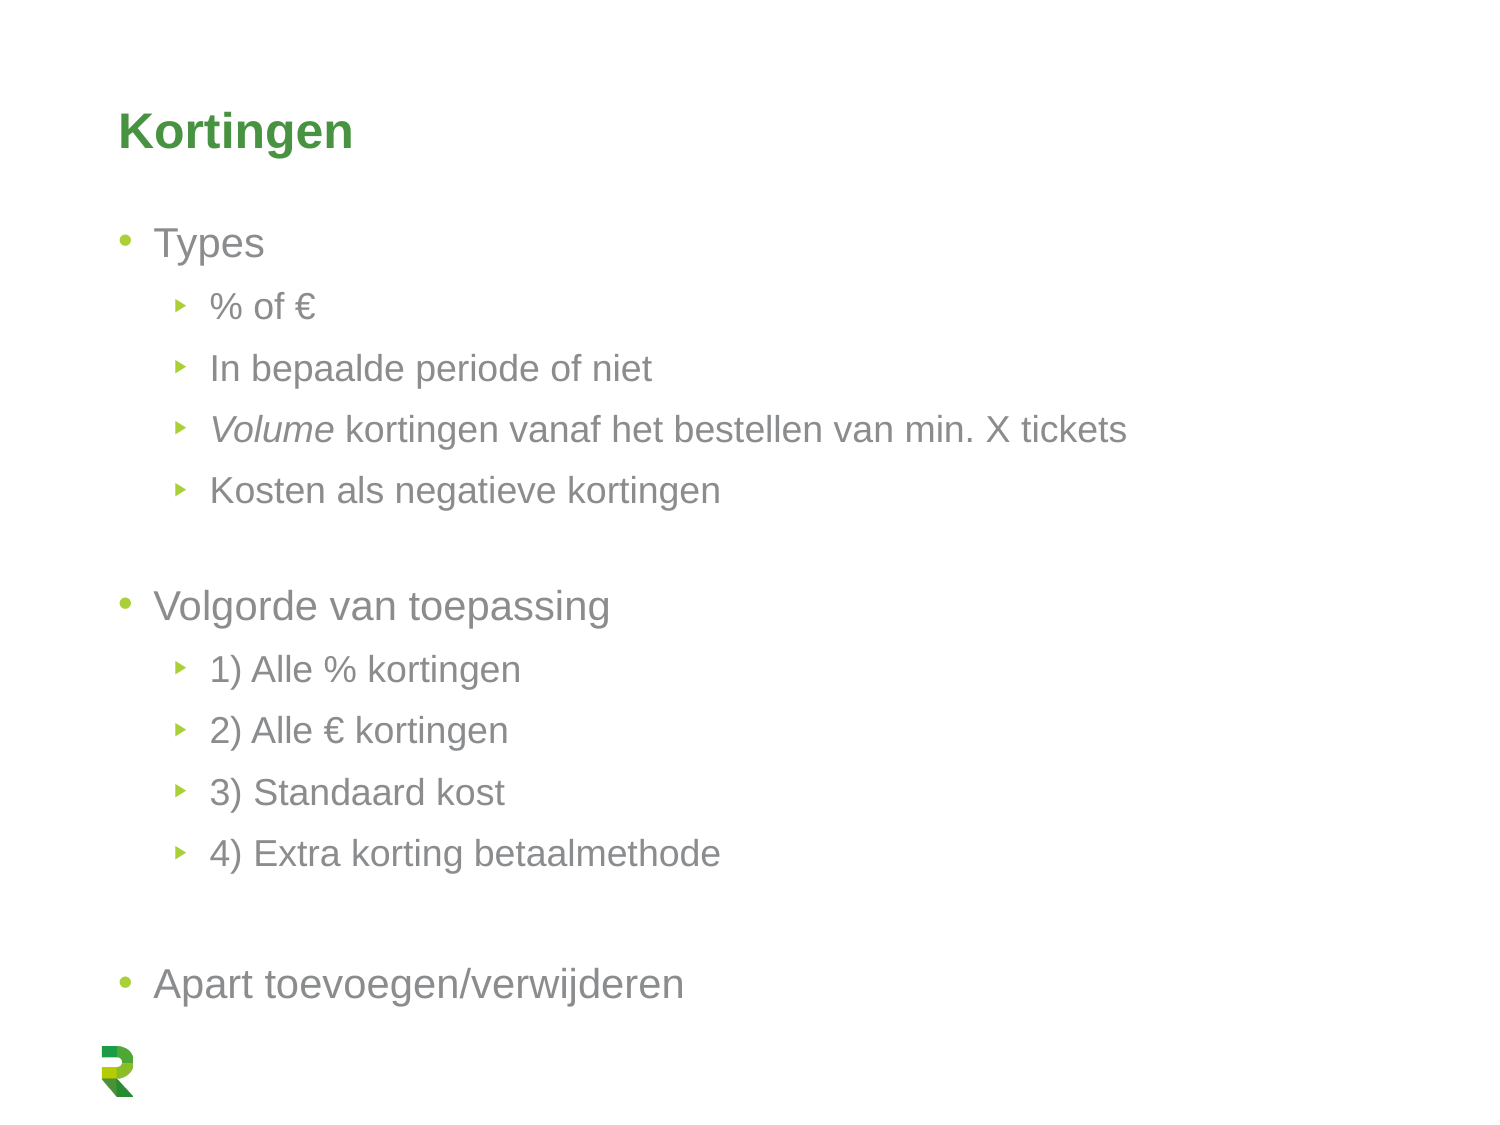

# Kortingen
Types
% of €
In bepaalde periode of niet
Volume kortingen vanaf het bestellen van min. X tickets
Kosten als negatieve kortingen

Volgorde van toepassing
1) Alle % kortingen
2) Alle € kortingen
3) Standaard kost
4) Extra korting betaalmethode

Apart toevoegen/verwijderen